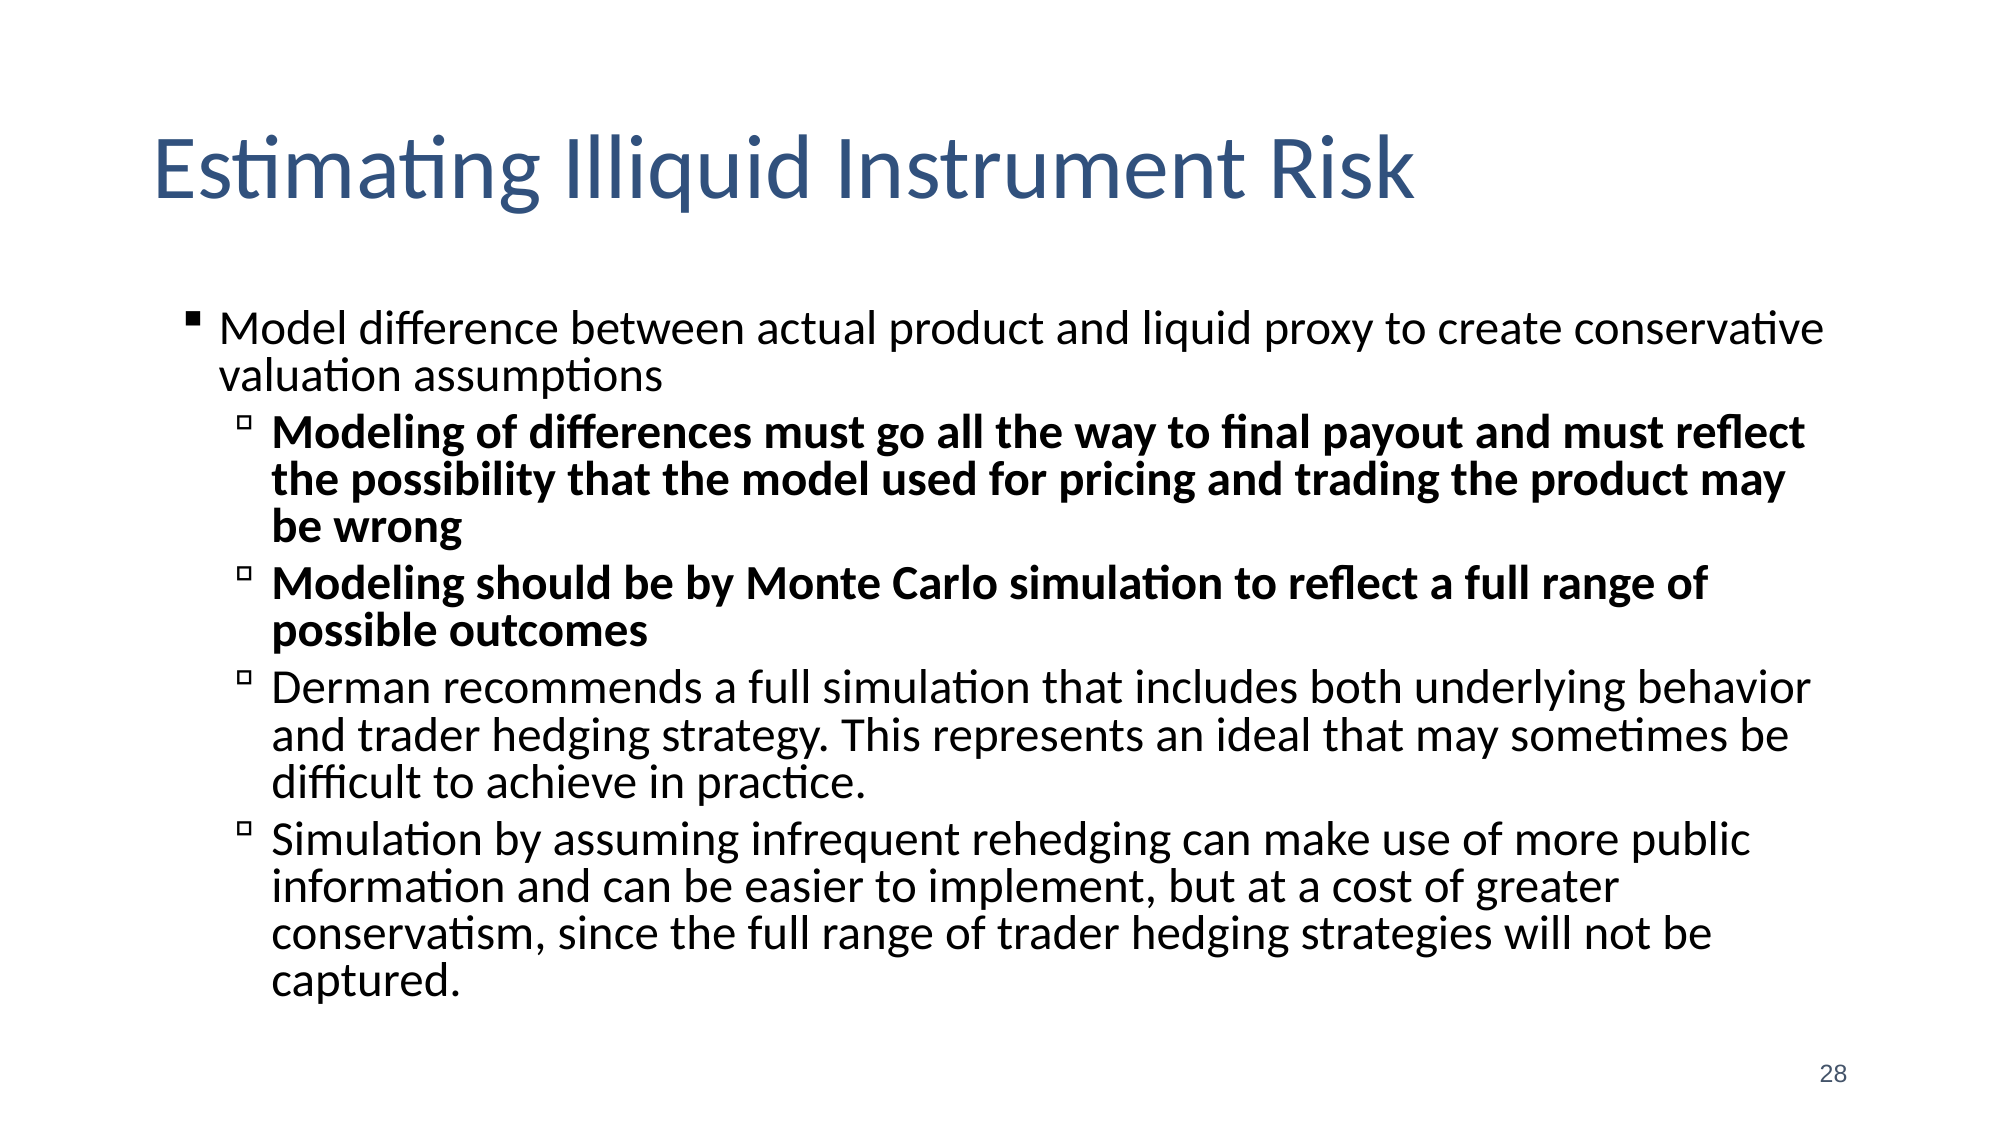

# Estimating Illiquid Instrument Risk
Model difference between actual product and liquid proxy to create conservative valuation assumptions
Modeling of differences must go all the way to final payout and must reflect the possibility that the model used for pricing and trading the product may be wrong
Modeling should be by Monte Carlo simulation to reflect a full range of possible outcomes
Derman recommends a full simulation that includes both underlying behavior and trader hedging strategy. This represents an ideal that may sometimes be difficult to achieve in practice.
Simulation by assuming infrequent rehedging can make use of more public information and can be easier to implement, but at a cost of greater conservatism, since the full range of trader hedging strategies will not be captured.

28